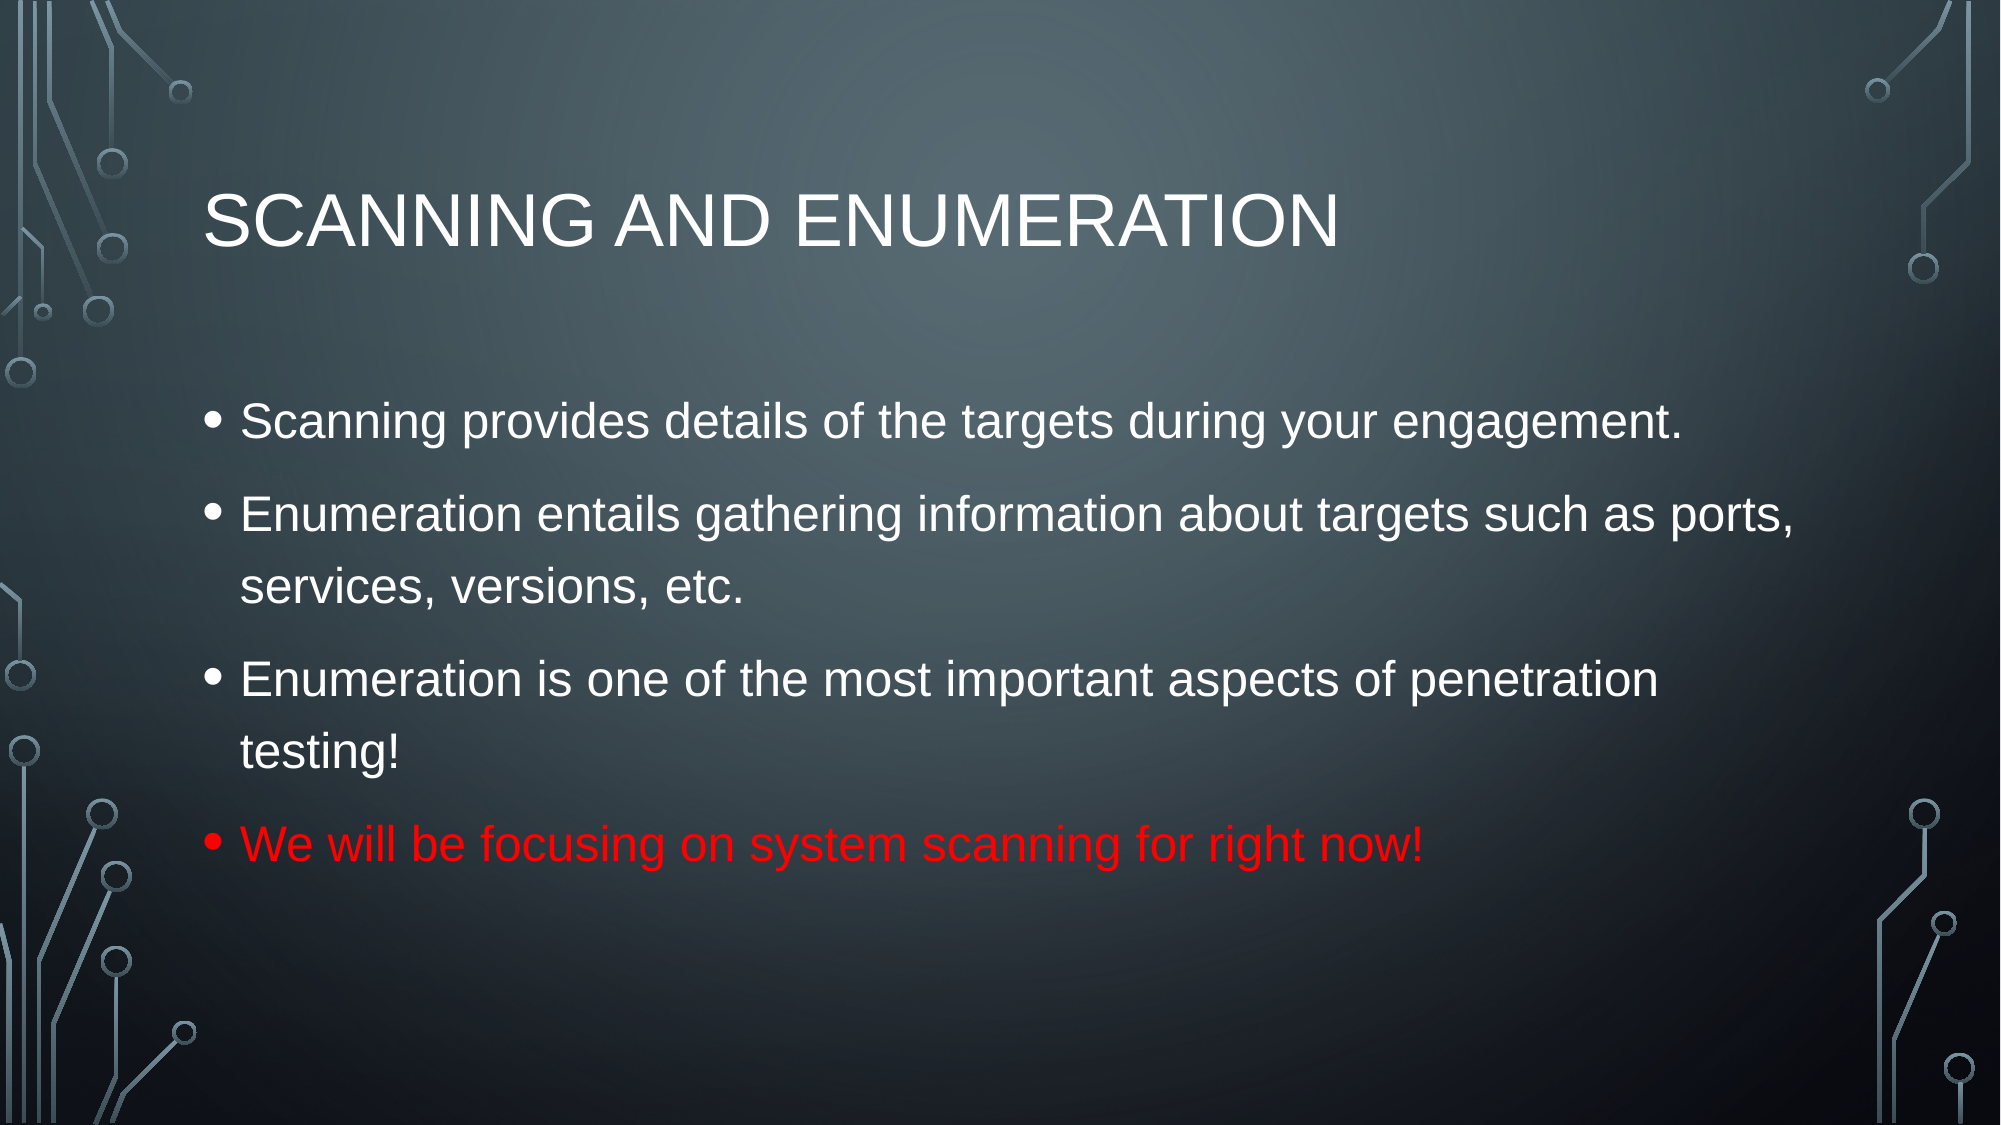

# Scanning and enumeration
Scanning provides details of the targets during your engagement.
Enumeration entails gathering information about targets such as ports, services, versions, etc.
Enumeration is one of the most important aspects of penetration testing!
We will be focusing on system scanning for right now!